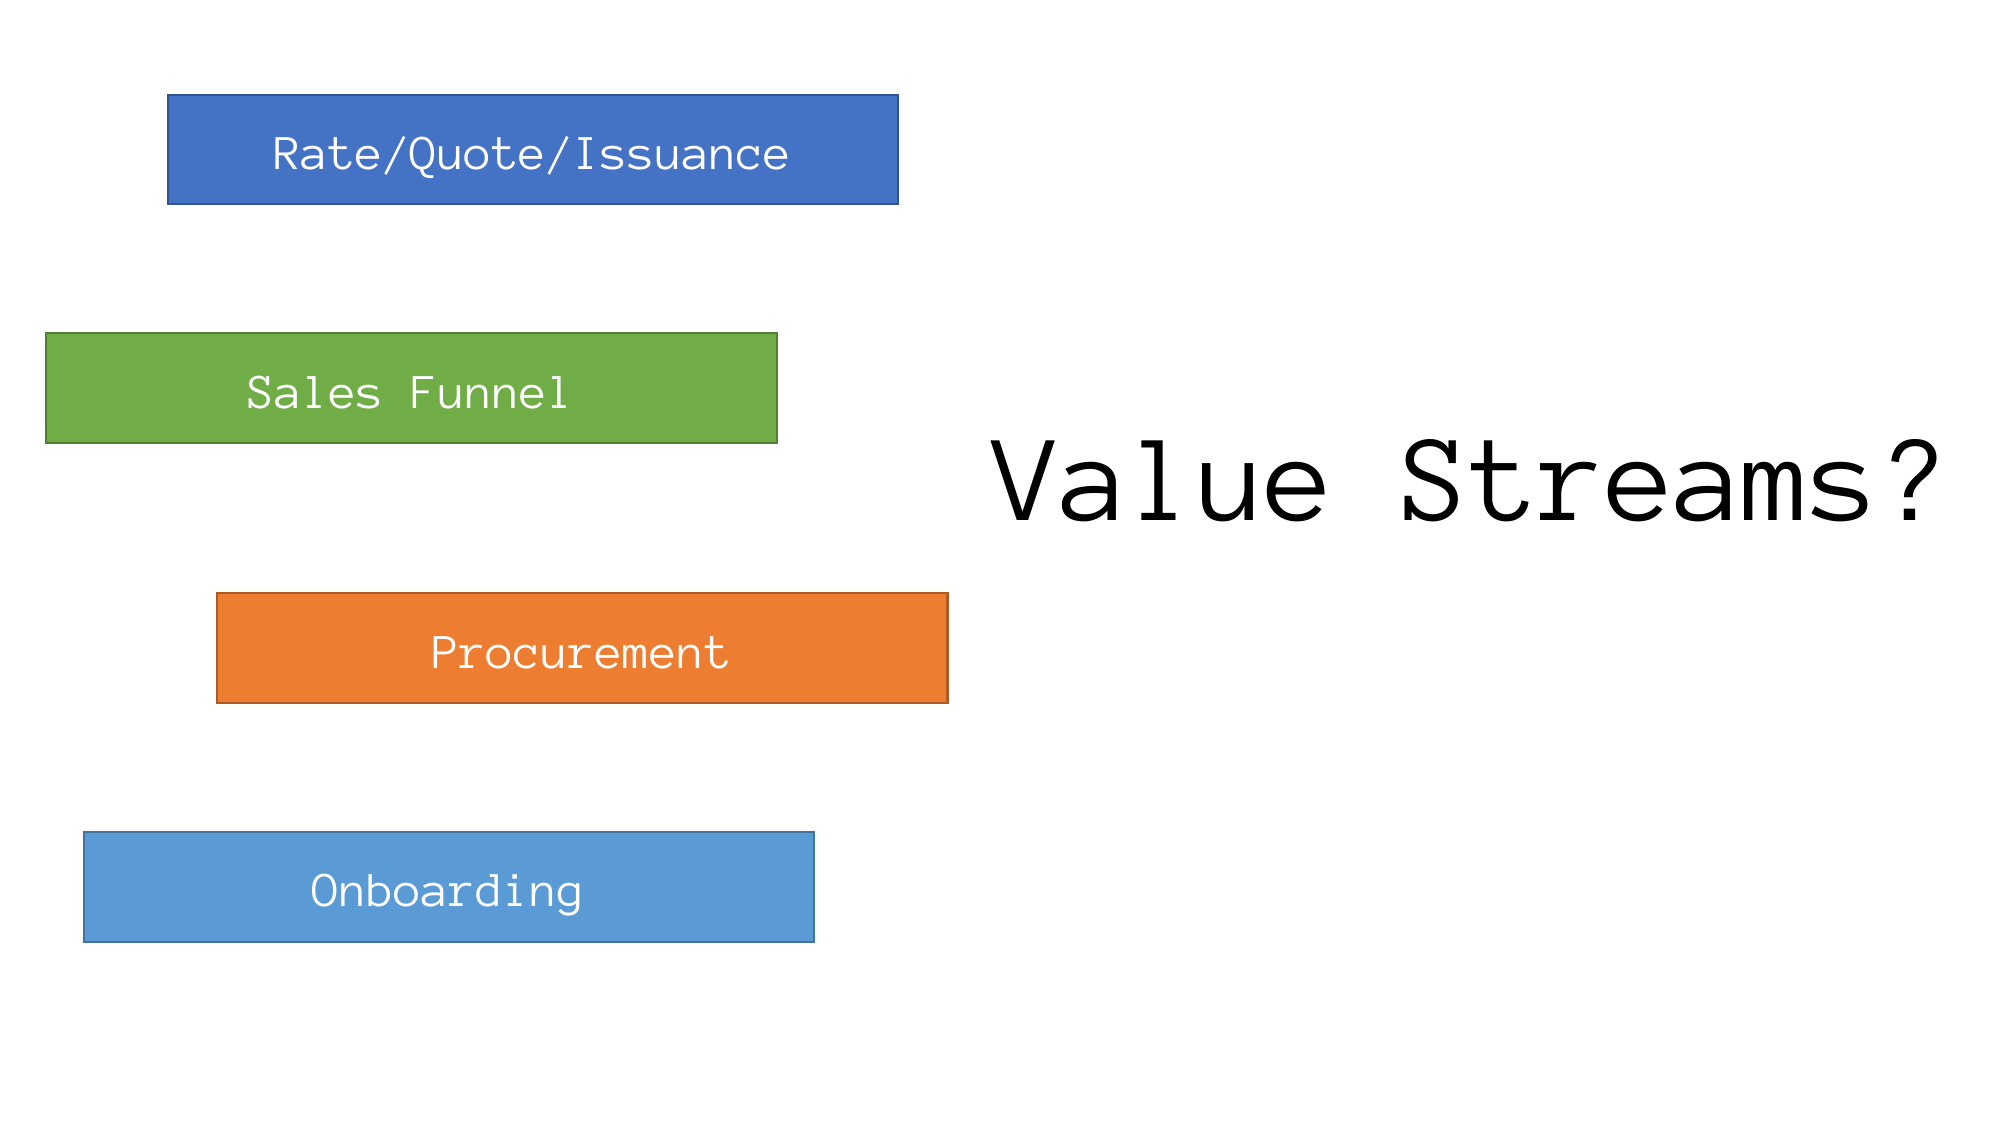

Rate/Quote/Issuance
Sales Funnel
Value Streams?
Procurement
Onboarding